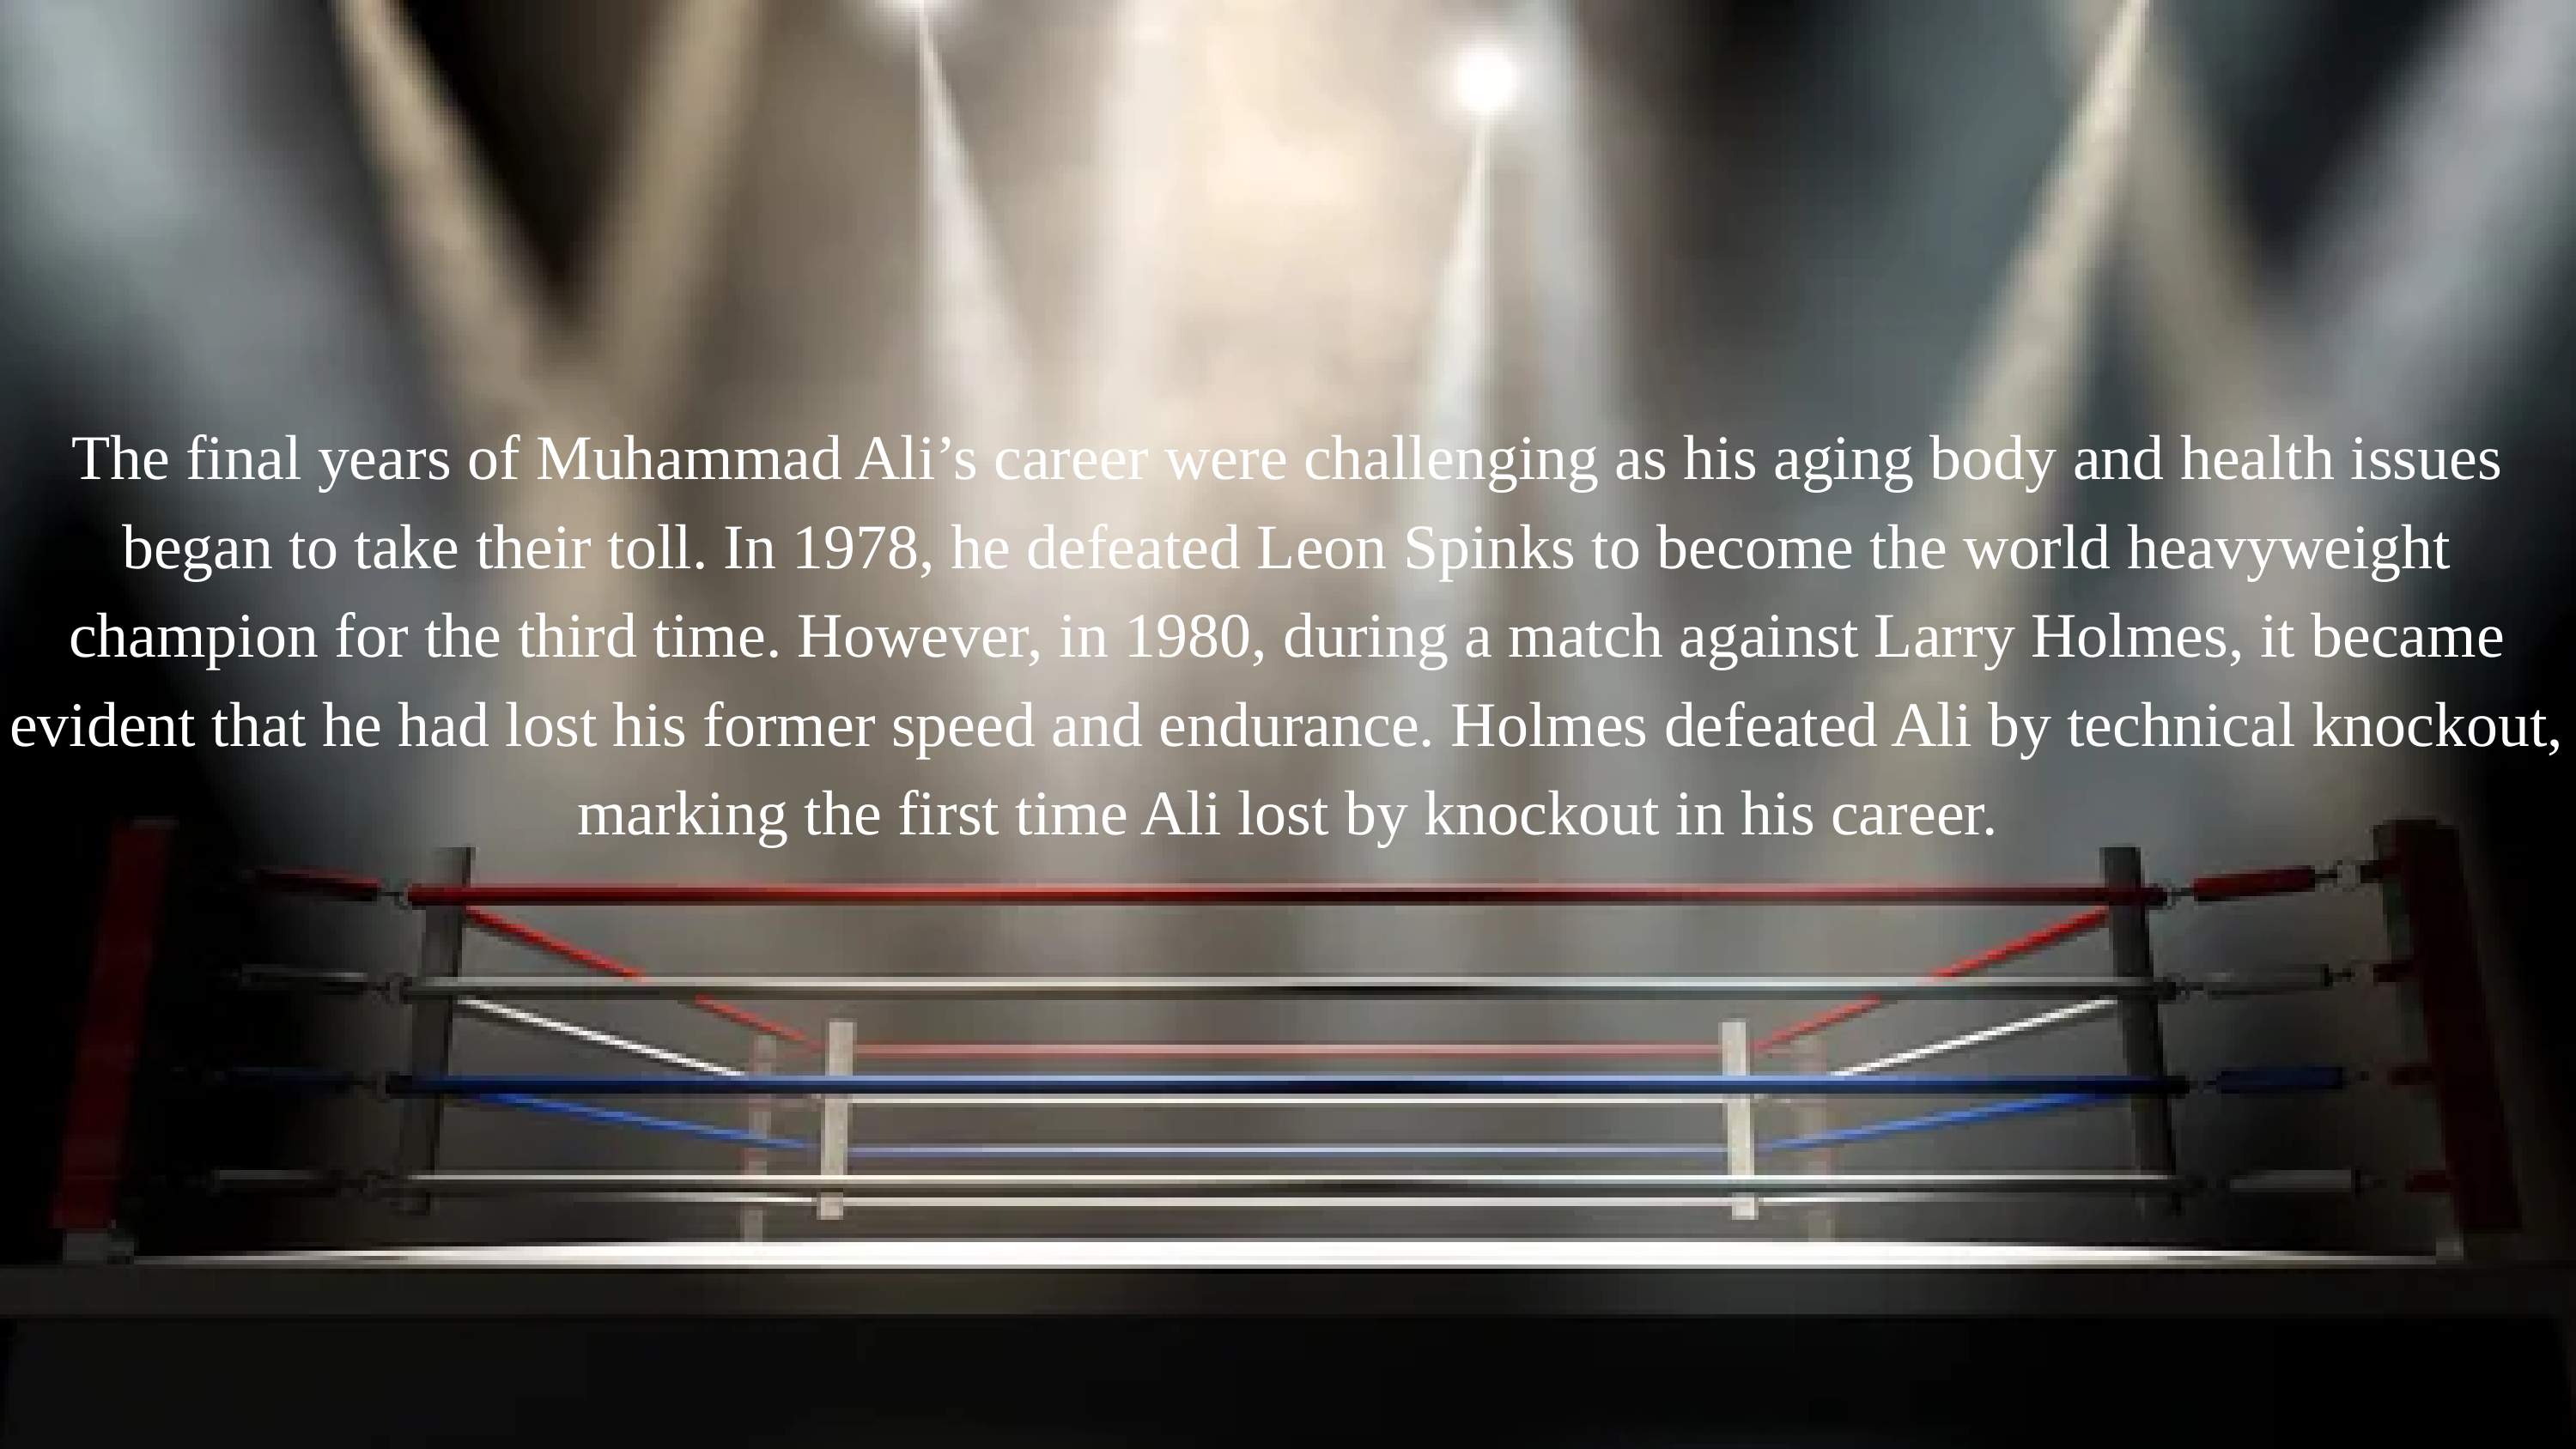

The final years of Muhammad Ali’s career were challenging as his aging body and health issues began to take their toll. In 1978, he defeated Leon Spinks to become the world heavyweight champion for the third time. However, in 1980, during a match against Larry Holmes, it became evident that he had lost his former speed and endurance. Holmes defeated Ali by technical knockout, marking the first time Ali lost by knockout in his career.